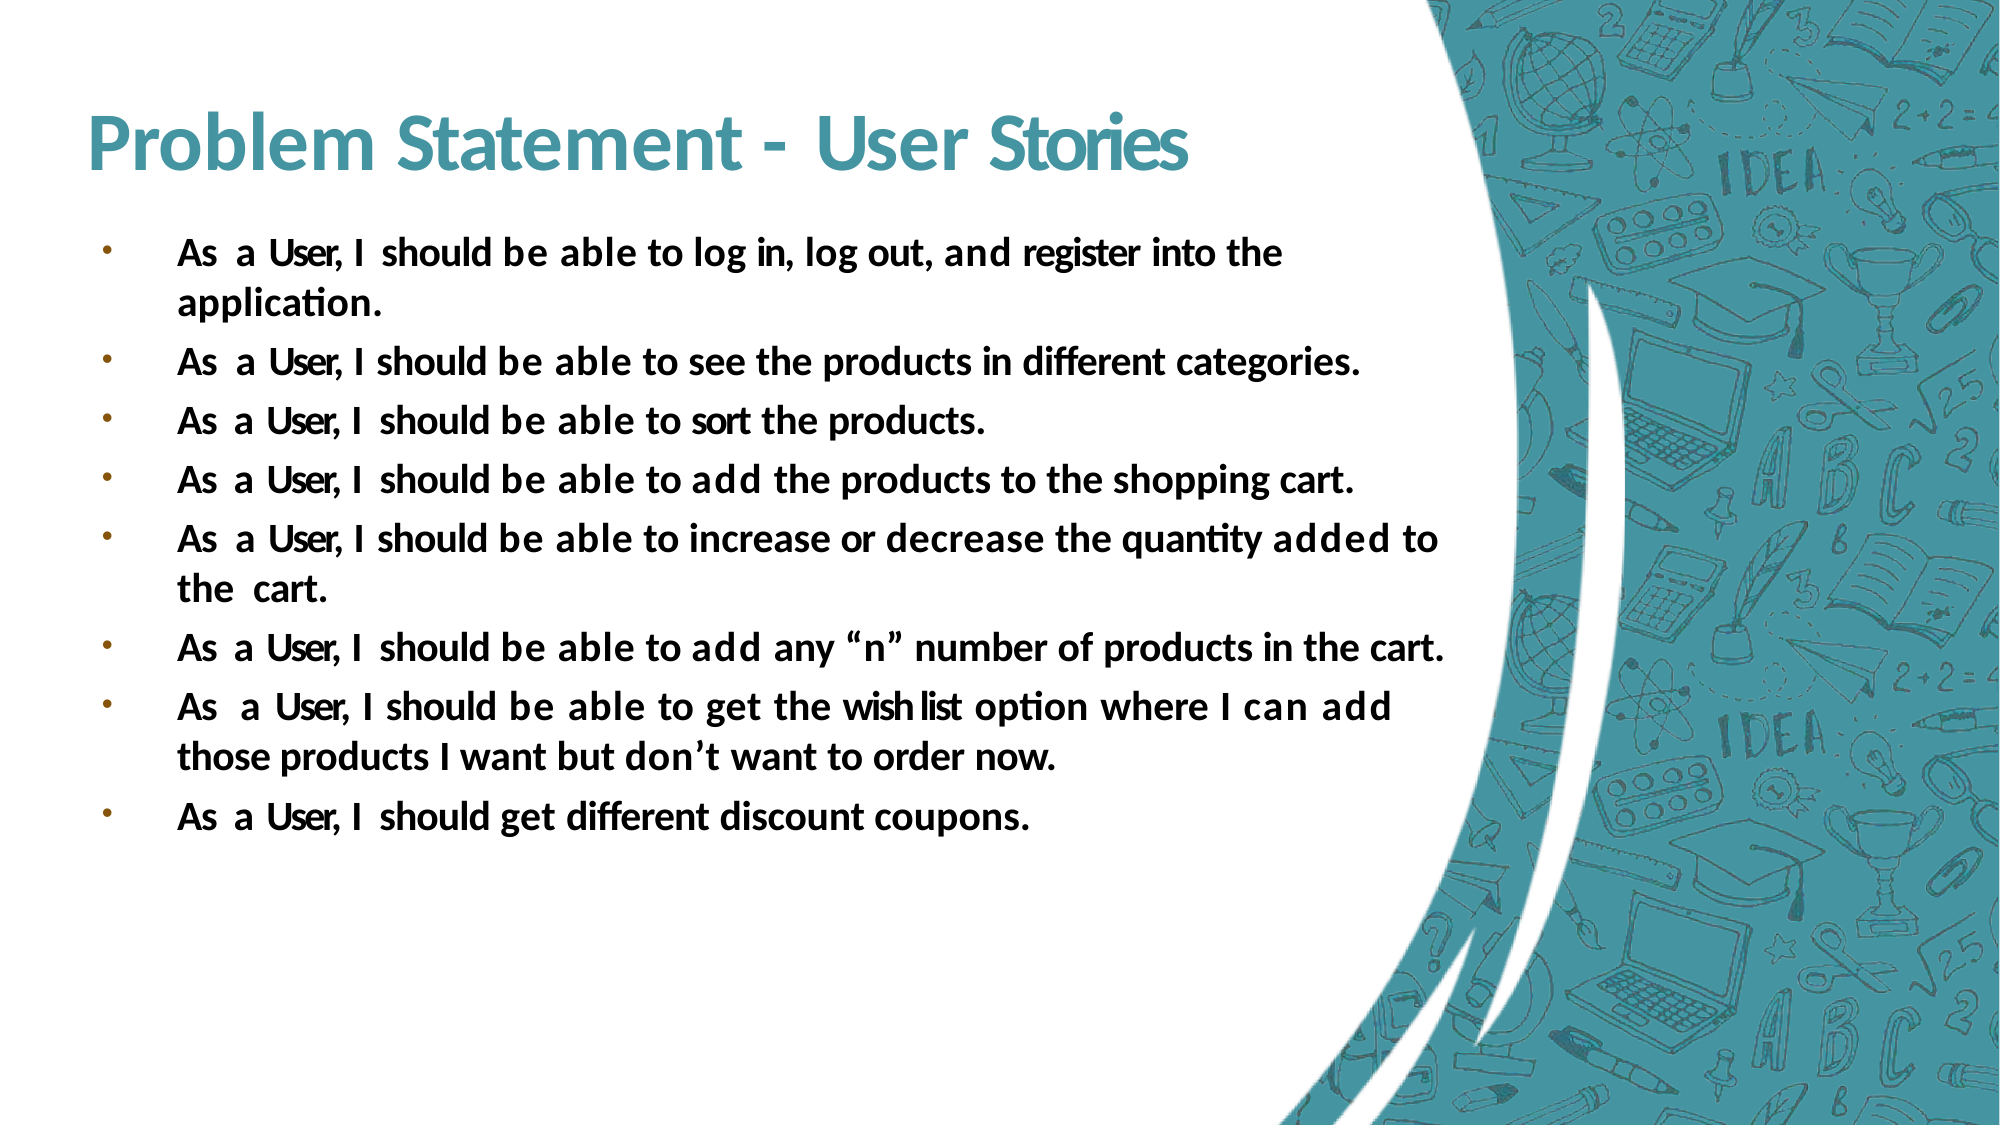

# Problem Statement -  User Stories
As  a User, I  should be able to log in, log out, and register into the application.
As  a User, I  should be able to see the products in different categories.
As  a User, I  should be able to sort the products.
As  a User, I  should be able to add the products to the shopping cart.
As  a User, I  should be able to increase or decrease the quantity added to the  cart.
As  a User, I  should be able to add any “n” number of products in the cart.
As  a User, I should be able to get the wish list option where I can add those products I want but don’t want to order now.
As  a User, I  should get different discount coupons.